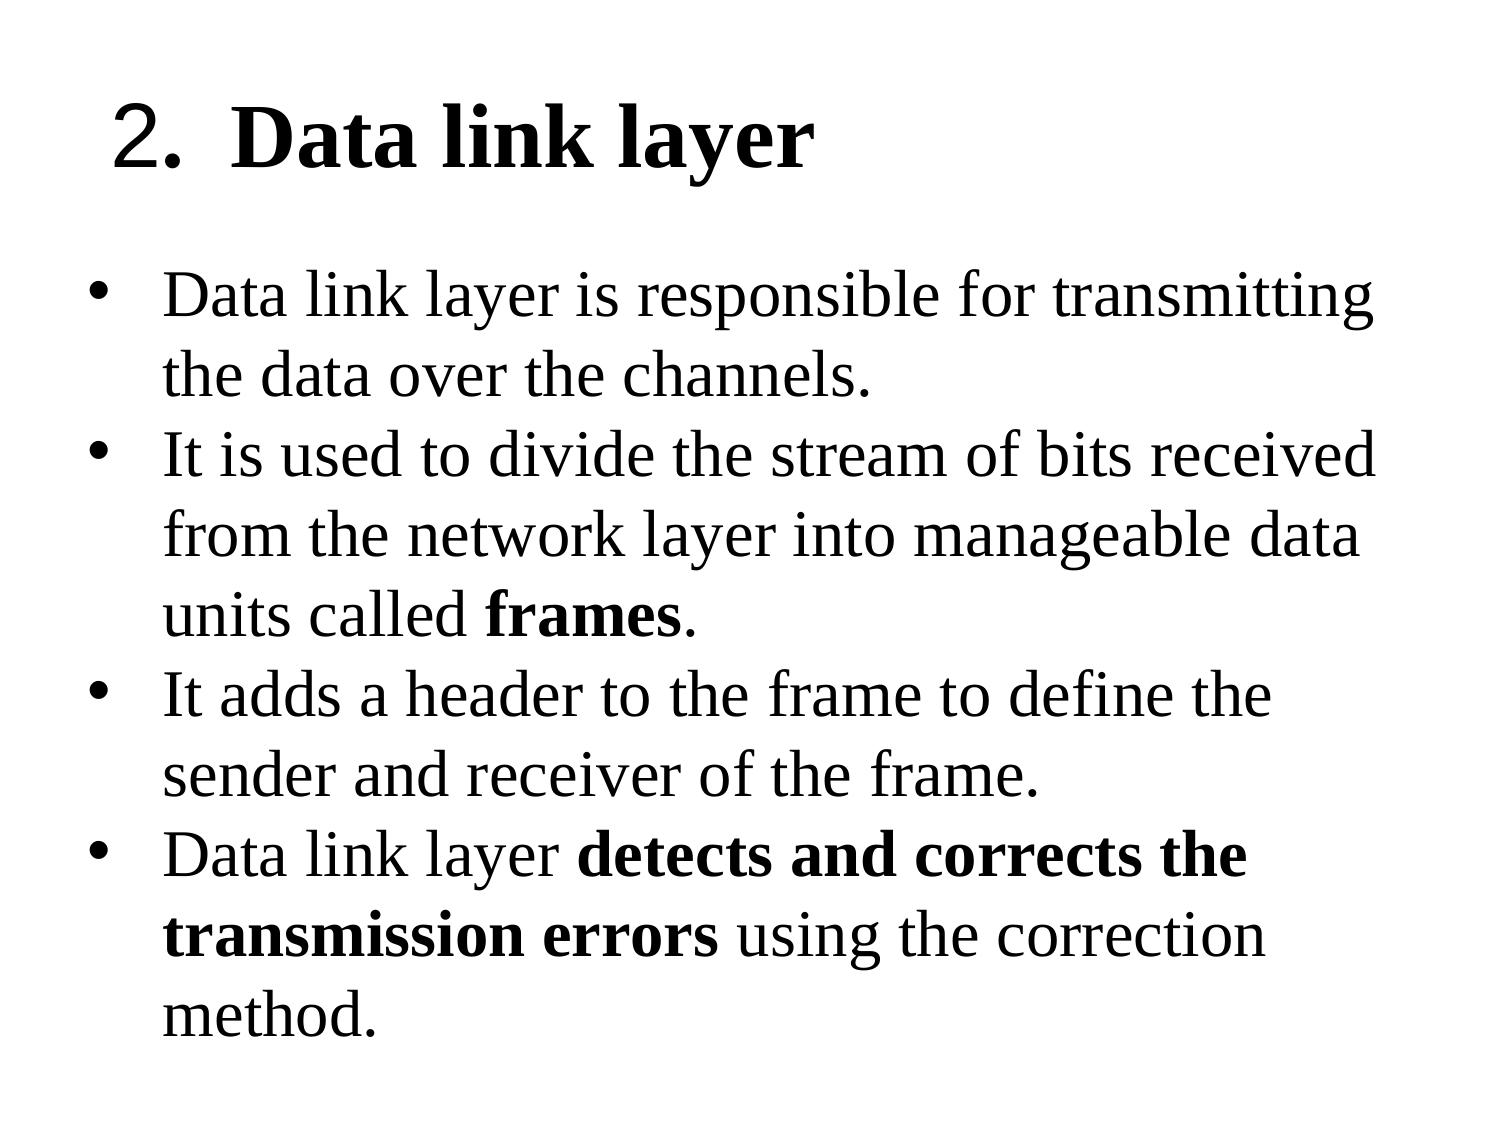

2.  Data link layer
Data link layer is responsible for transmitting the data over the channels.
It is used to divide the stream of bits received from the network layer into manageable data units called frames.
It adds a header to the frame to define the sender and receiver of the frame.
Data link layer detects and corrects the transmission errors using the correction method.